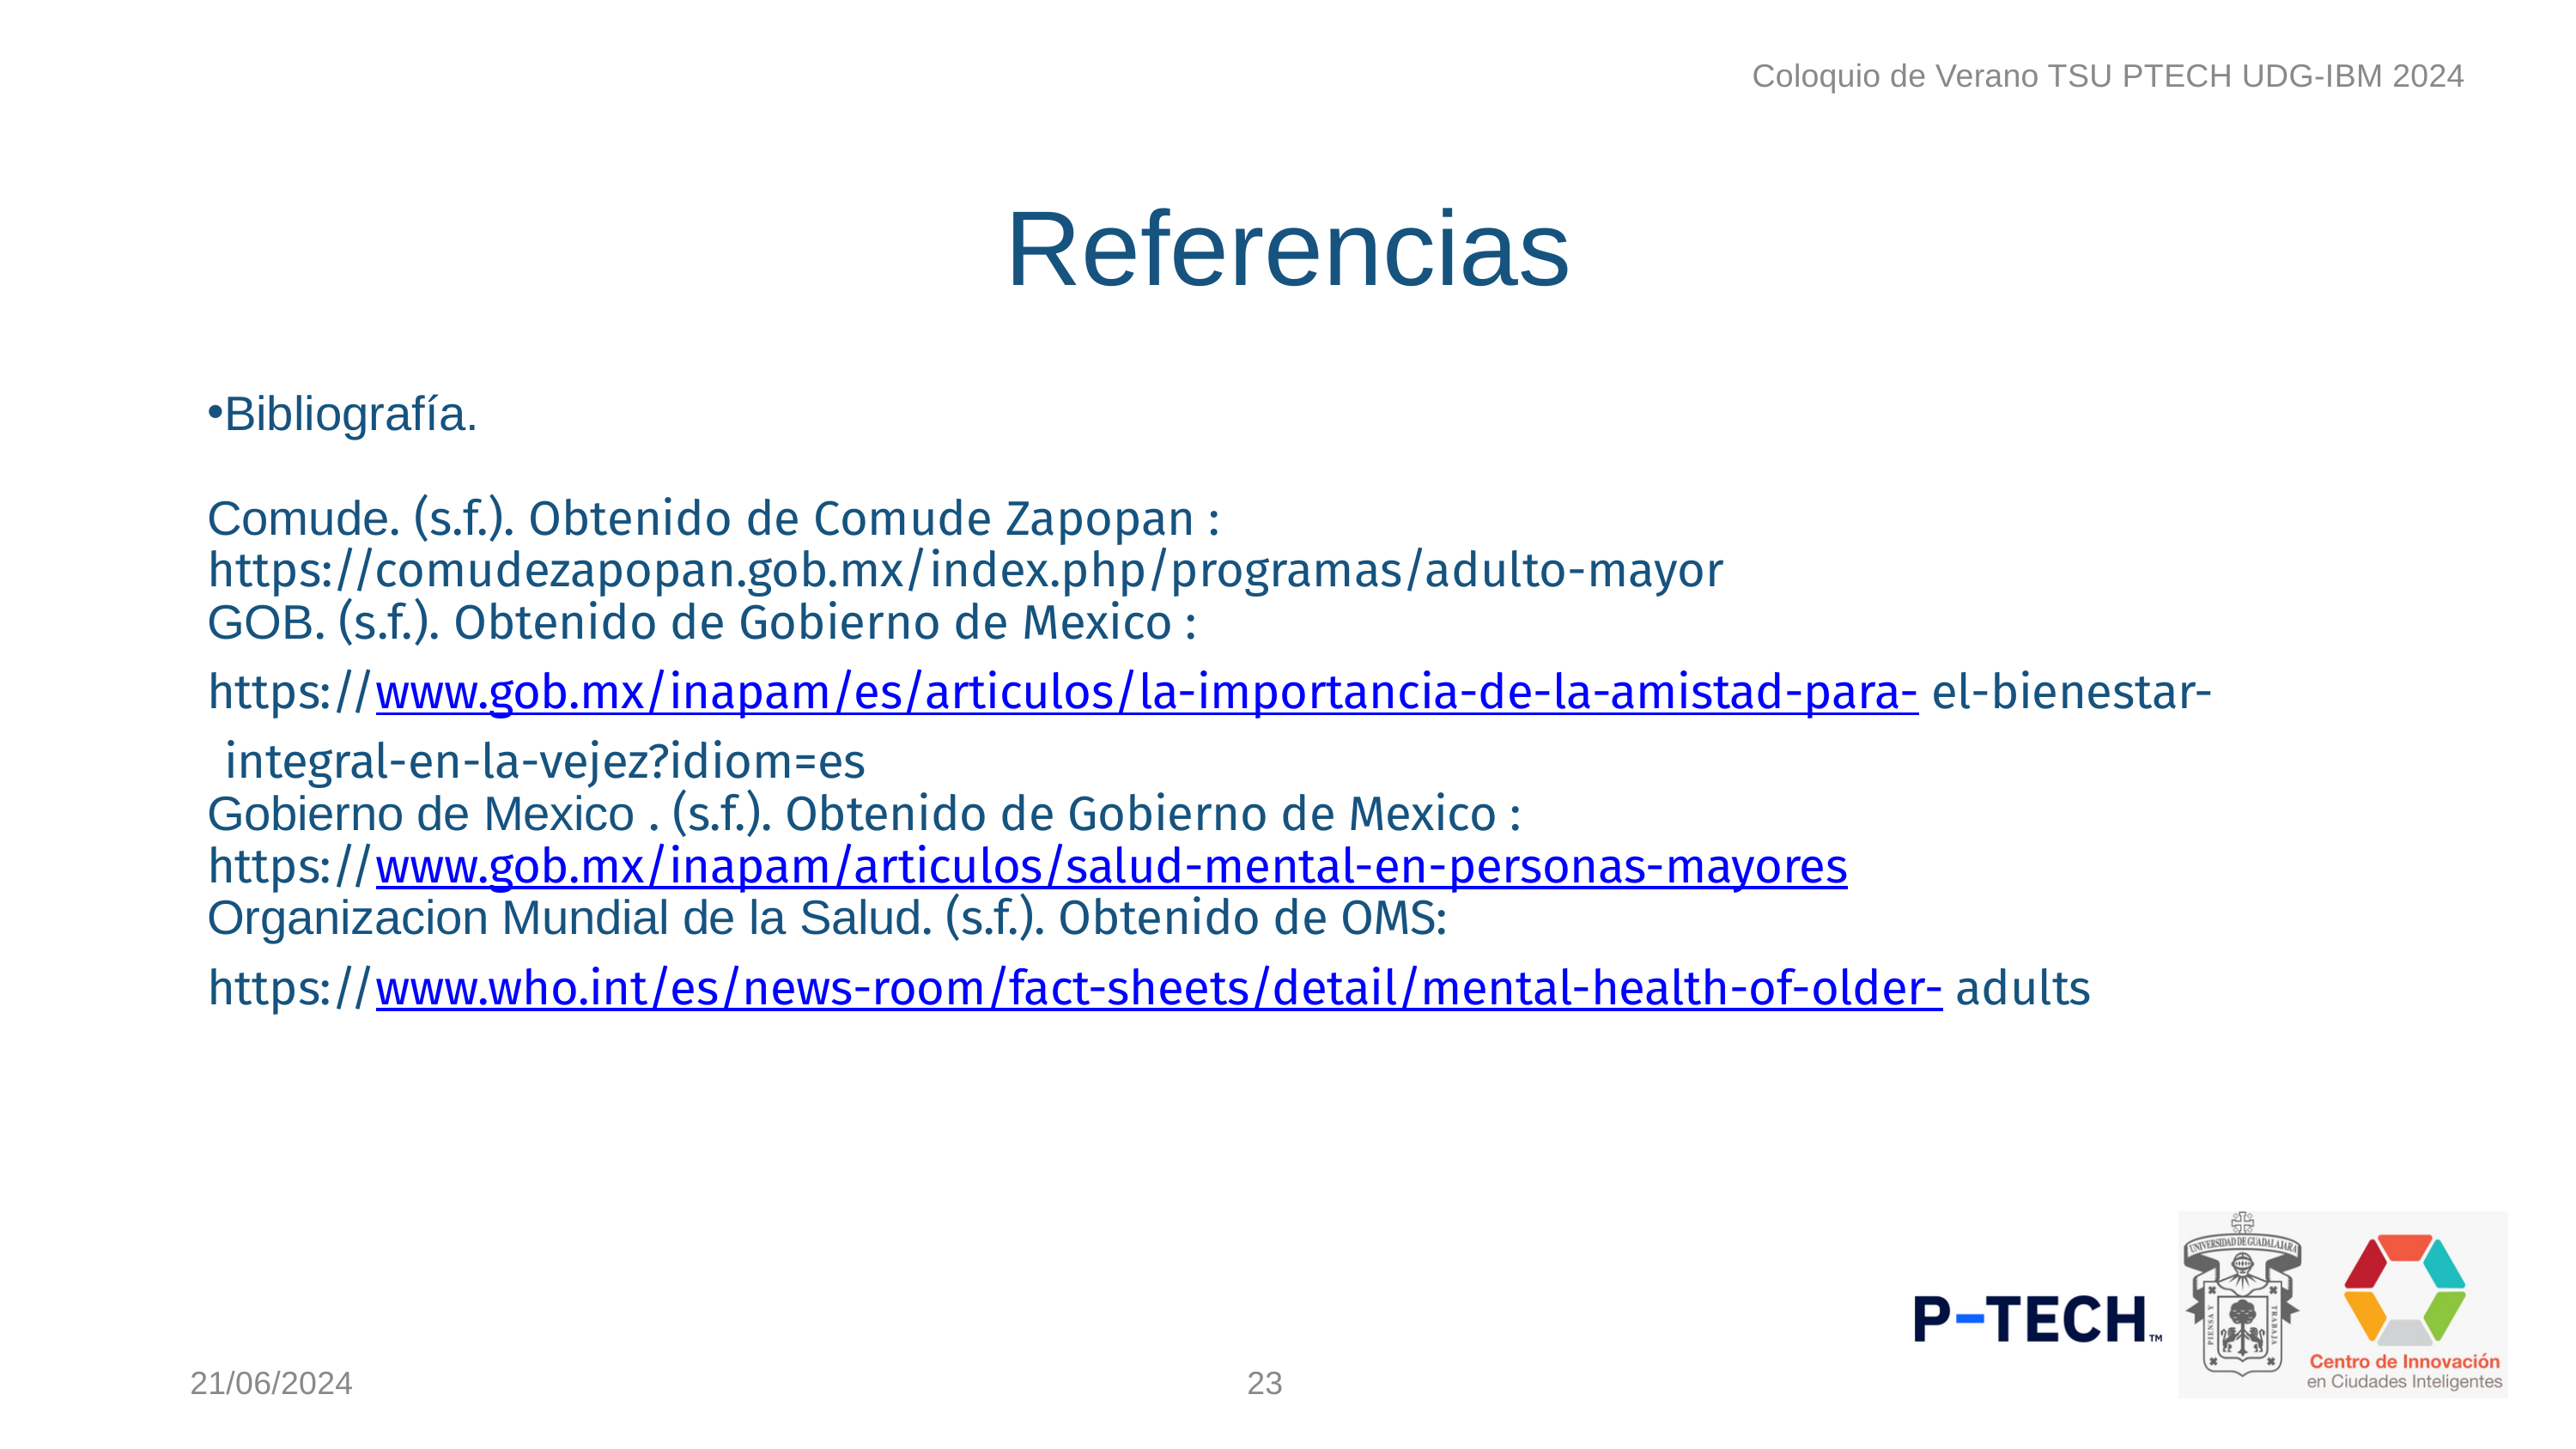

Coloquio de Verano TSU PTECH UDG-IBM 2024

Referencias

Bibliografía.

Comude. (s.f.). Obtenido de Comude Zapopan :
https://comudezapopan.gob.mx/index.php/programas/adulto-mayor
GOB. (s.f.). Obtenido de Gobierno de Mexico :
https://www.gob.mx/inapam/es/articulos/la-importancia-de-la-amistad-para- el-bienestar-integral-en-la-vejez?idiom=es
Gobierno de Mexico . (s.f.). Obtenido de Gobierno de Mexico :
https://www.gob.mx/inapam/articulos/salud-mental-en-personas-mayores
Organizacion Mundial de la Salud. (s.f.). Obtenido de OMS:
https://www.who.int/es/news-room/fact-sheets/detail/mental-health-of-older- adults

23
21/06/2024